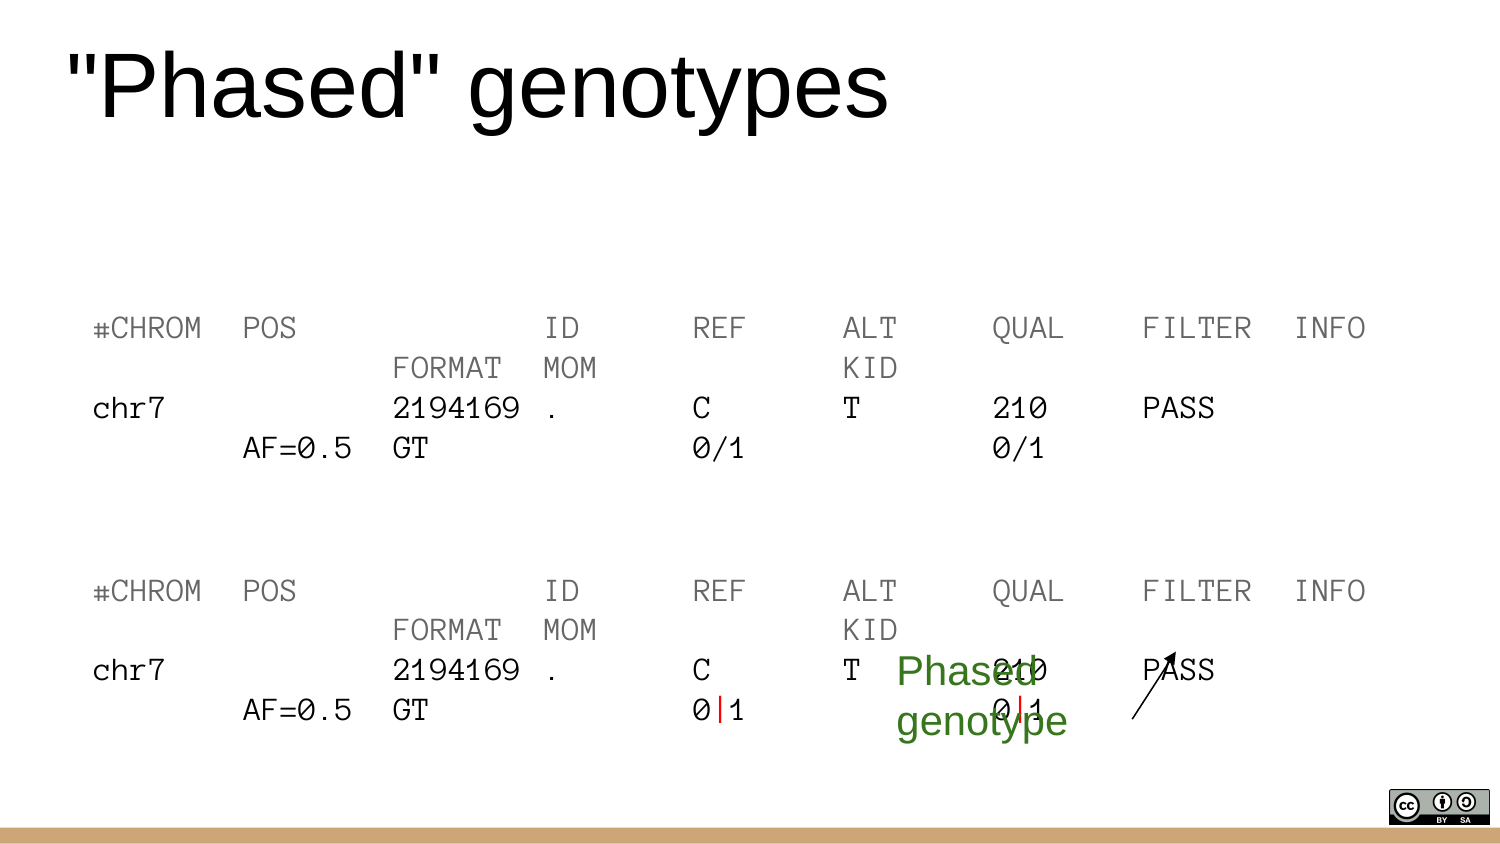

# "Phased" genotypes
#CHROM	POS		ID	REF	ALT	QUAL	FILTER	INFO		FORMAT	MOM		KID
chr7		2194169	.	C	T	210	PASS		AF=0.5	GT		0/1		0/1
#CHROM	POS		ID	REF	ALT	QUAL	FILTER	INFO		FORMAT	MOM		KID
chr7		2194169	.	C	T	210	PASS		AF=0.5	GT		0|1		0|1
Phased genotype